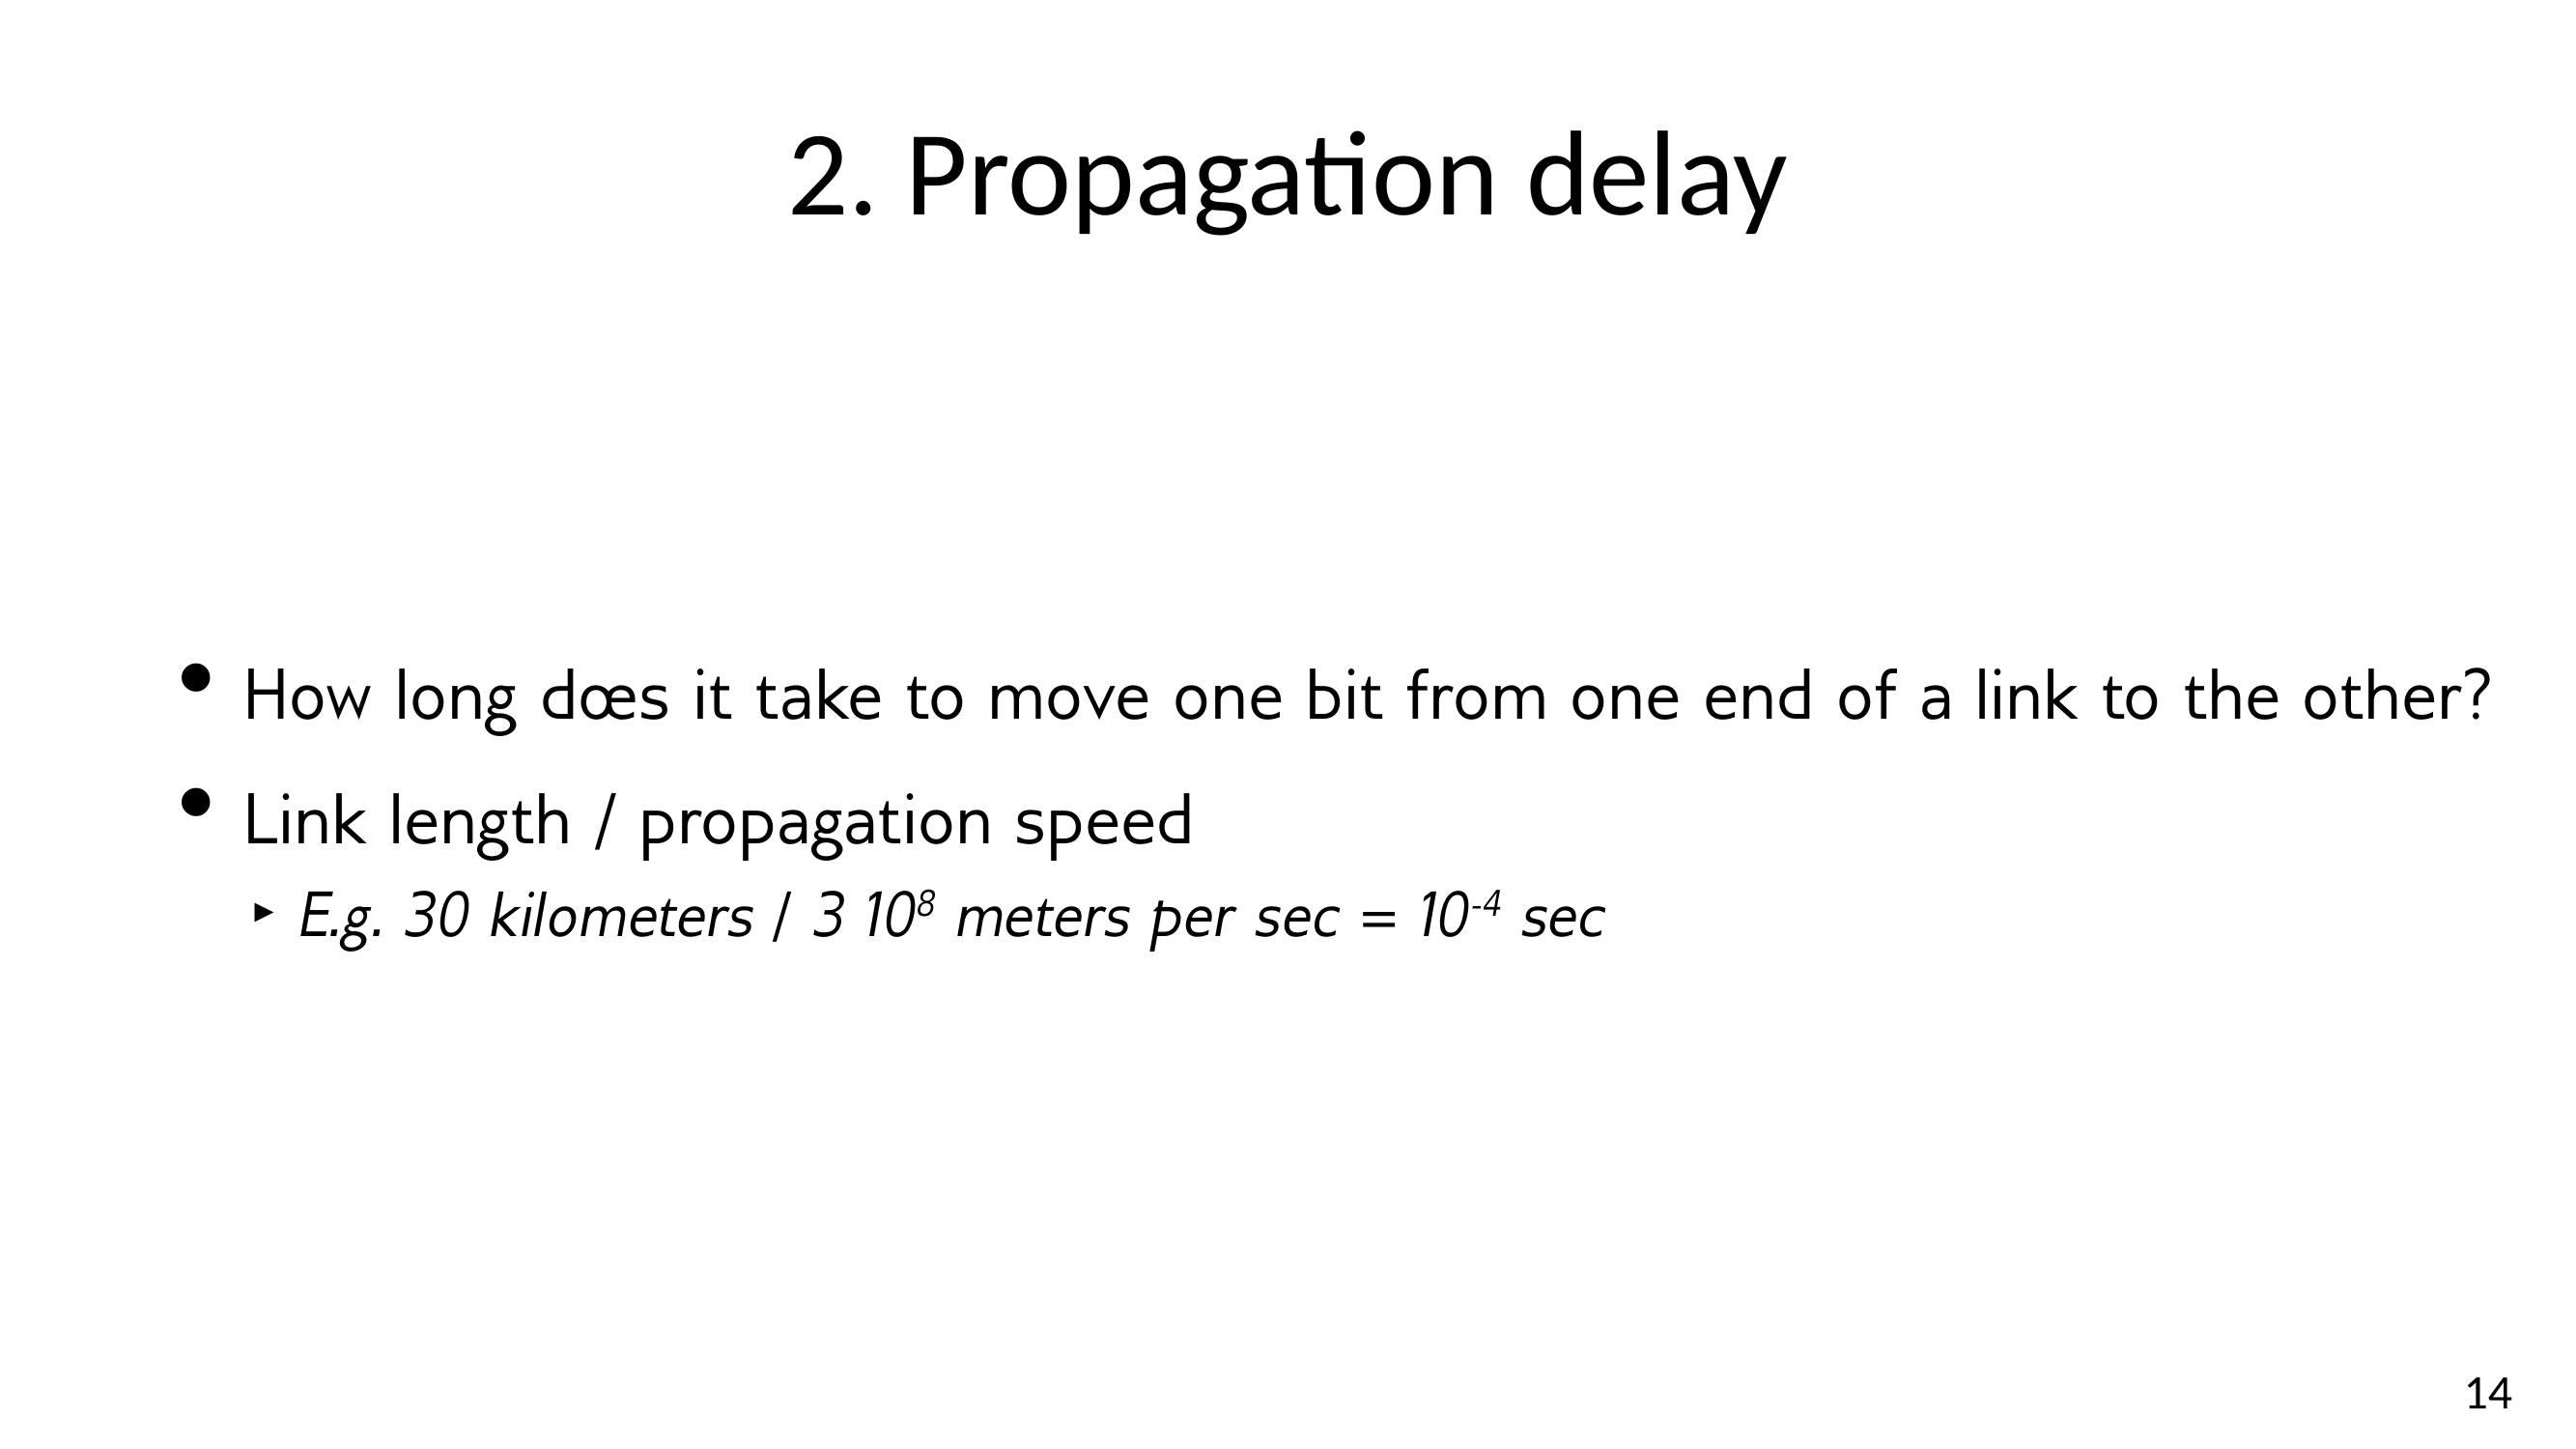

# 2. Propagation delay
How long does it take to move one bit from one end of a link to the other?
Link length / propagation speed
E.g. 30 kilometers / 3 108 meters per sec = 10-4 sec
14